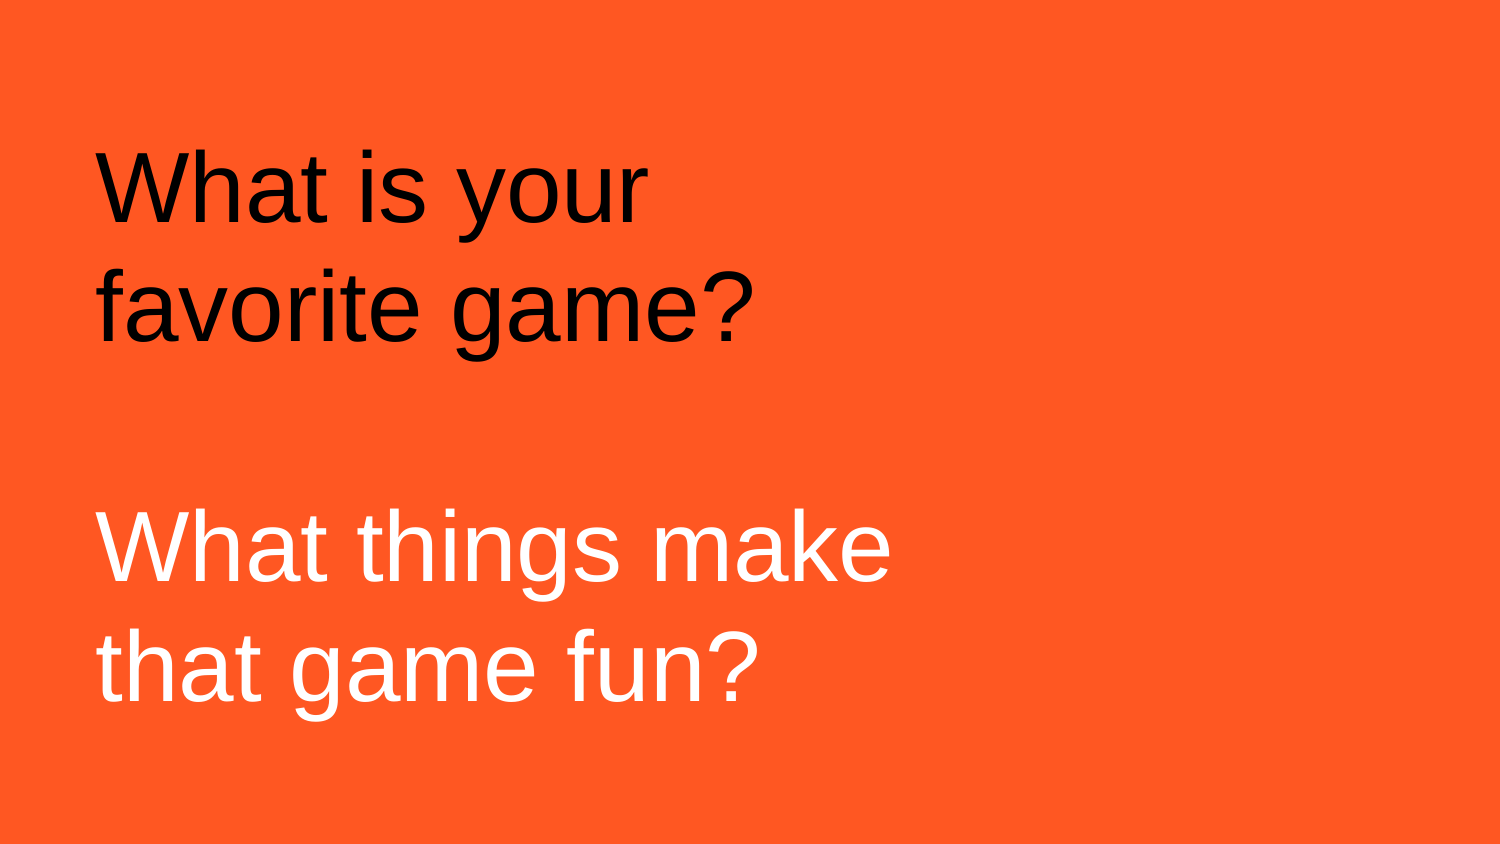

# What is your favorite game?

What things make that game fun?